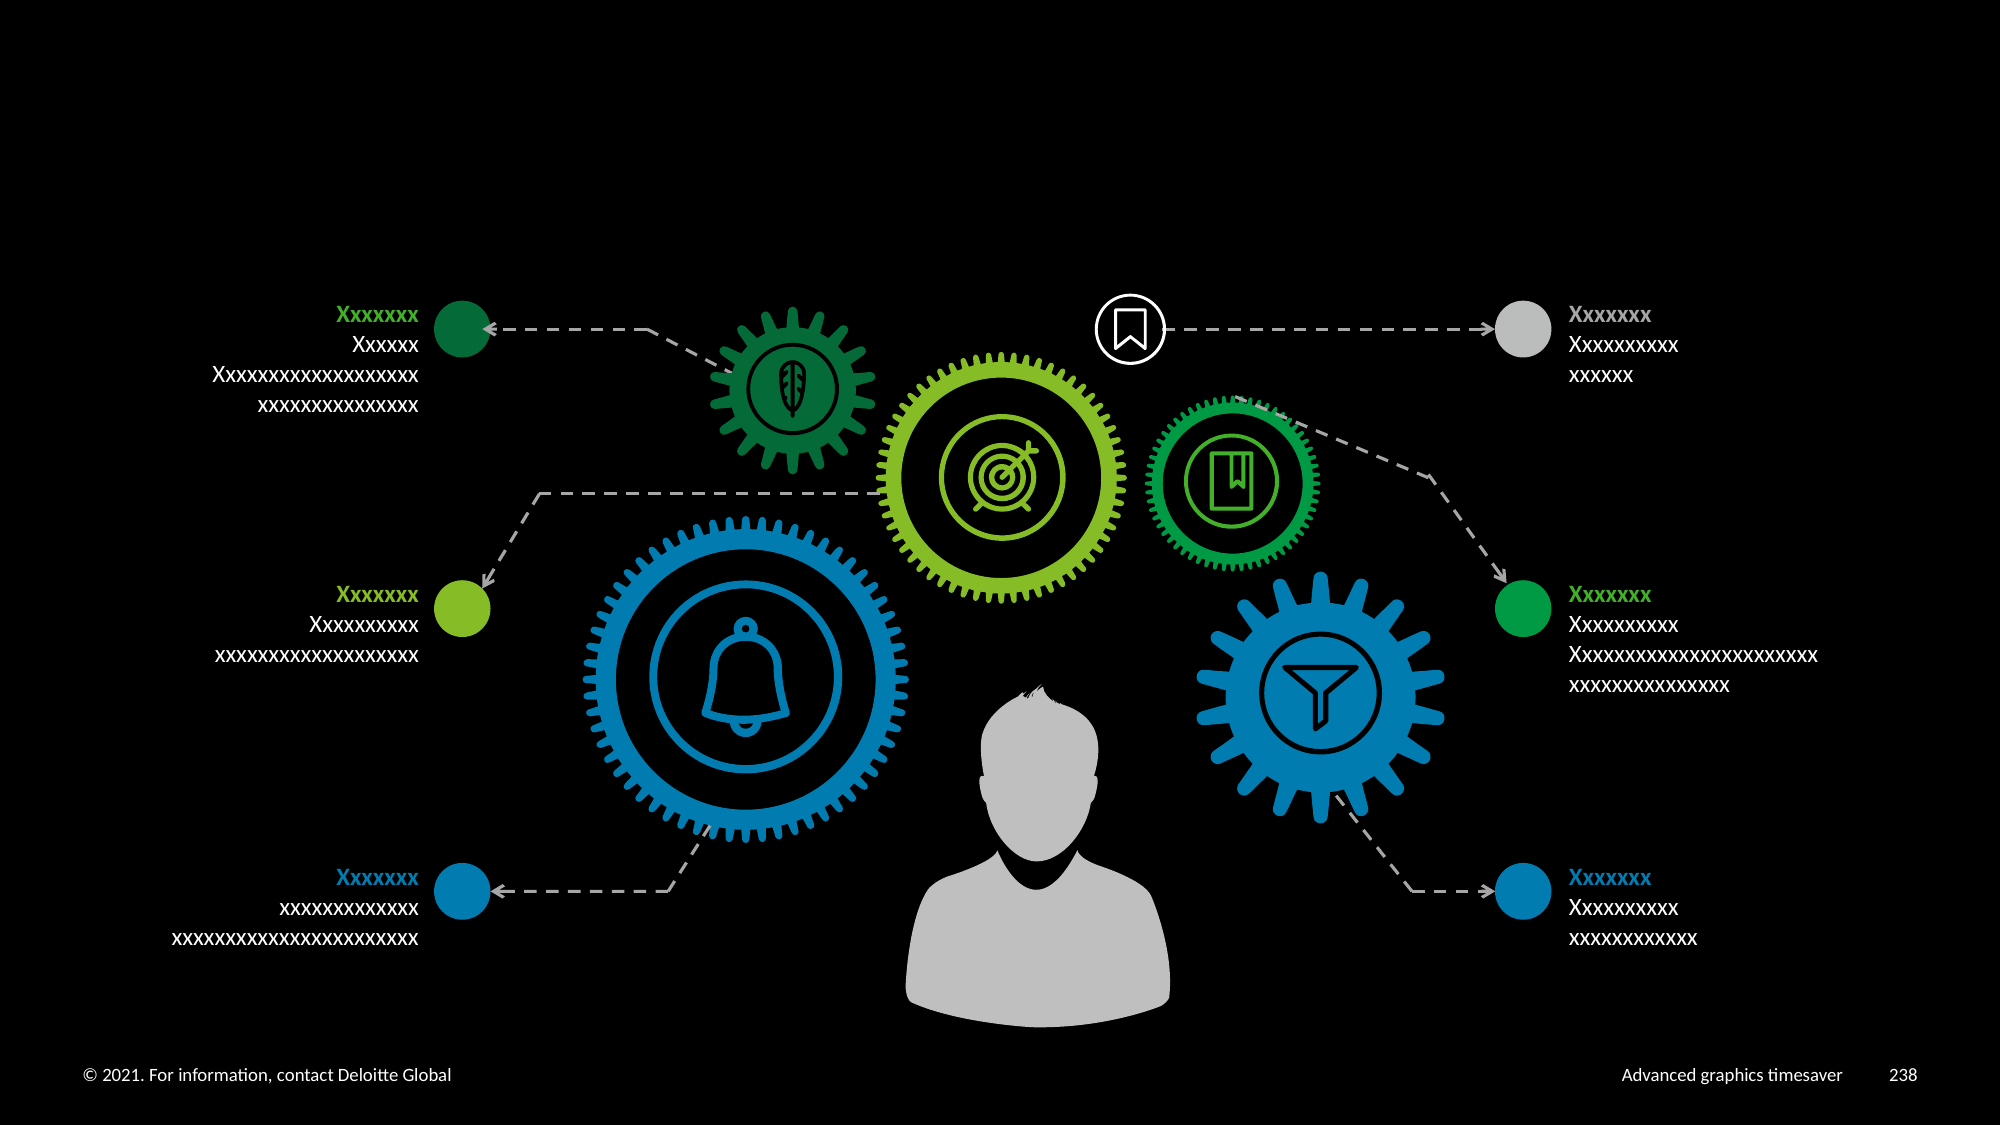

Xxxxxxx
Xxxxxx
Xxxxxxxxxxxxxxxxxxx
xxxxxxxxxxxxxxx
Xxxxxxx
Xxxxxxxxxx
xxxxxx

Xxxxxxx
Xxxxxxxxxx
xxxxxxxxxxxxxxxxxxx
Xxxxxxx
Xxxxxxxxxx
Xxxxxxxxxxxxxxxxxxxxxxx
xxxxxxxxxxxxxxx

Xxxxxxx
xxxxxxxxxxxxx
xxxxxxxxxxxxxxxxxxxxxxx
Xxxxxxx
Xxxxxxxxxx
xxxxxxxxxxxx